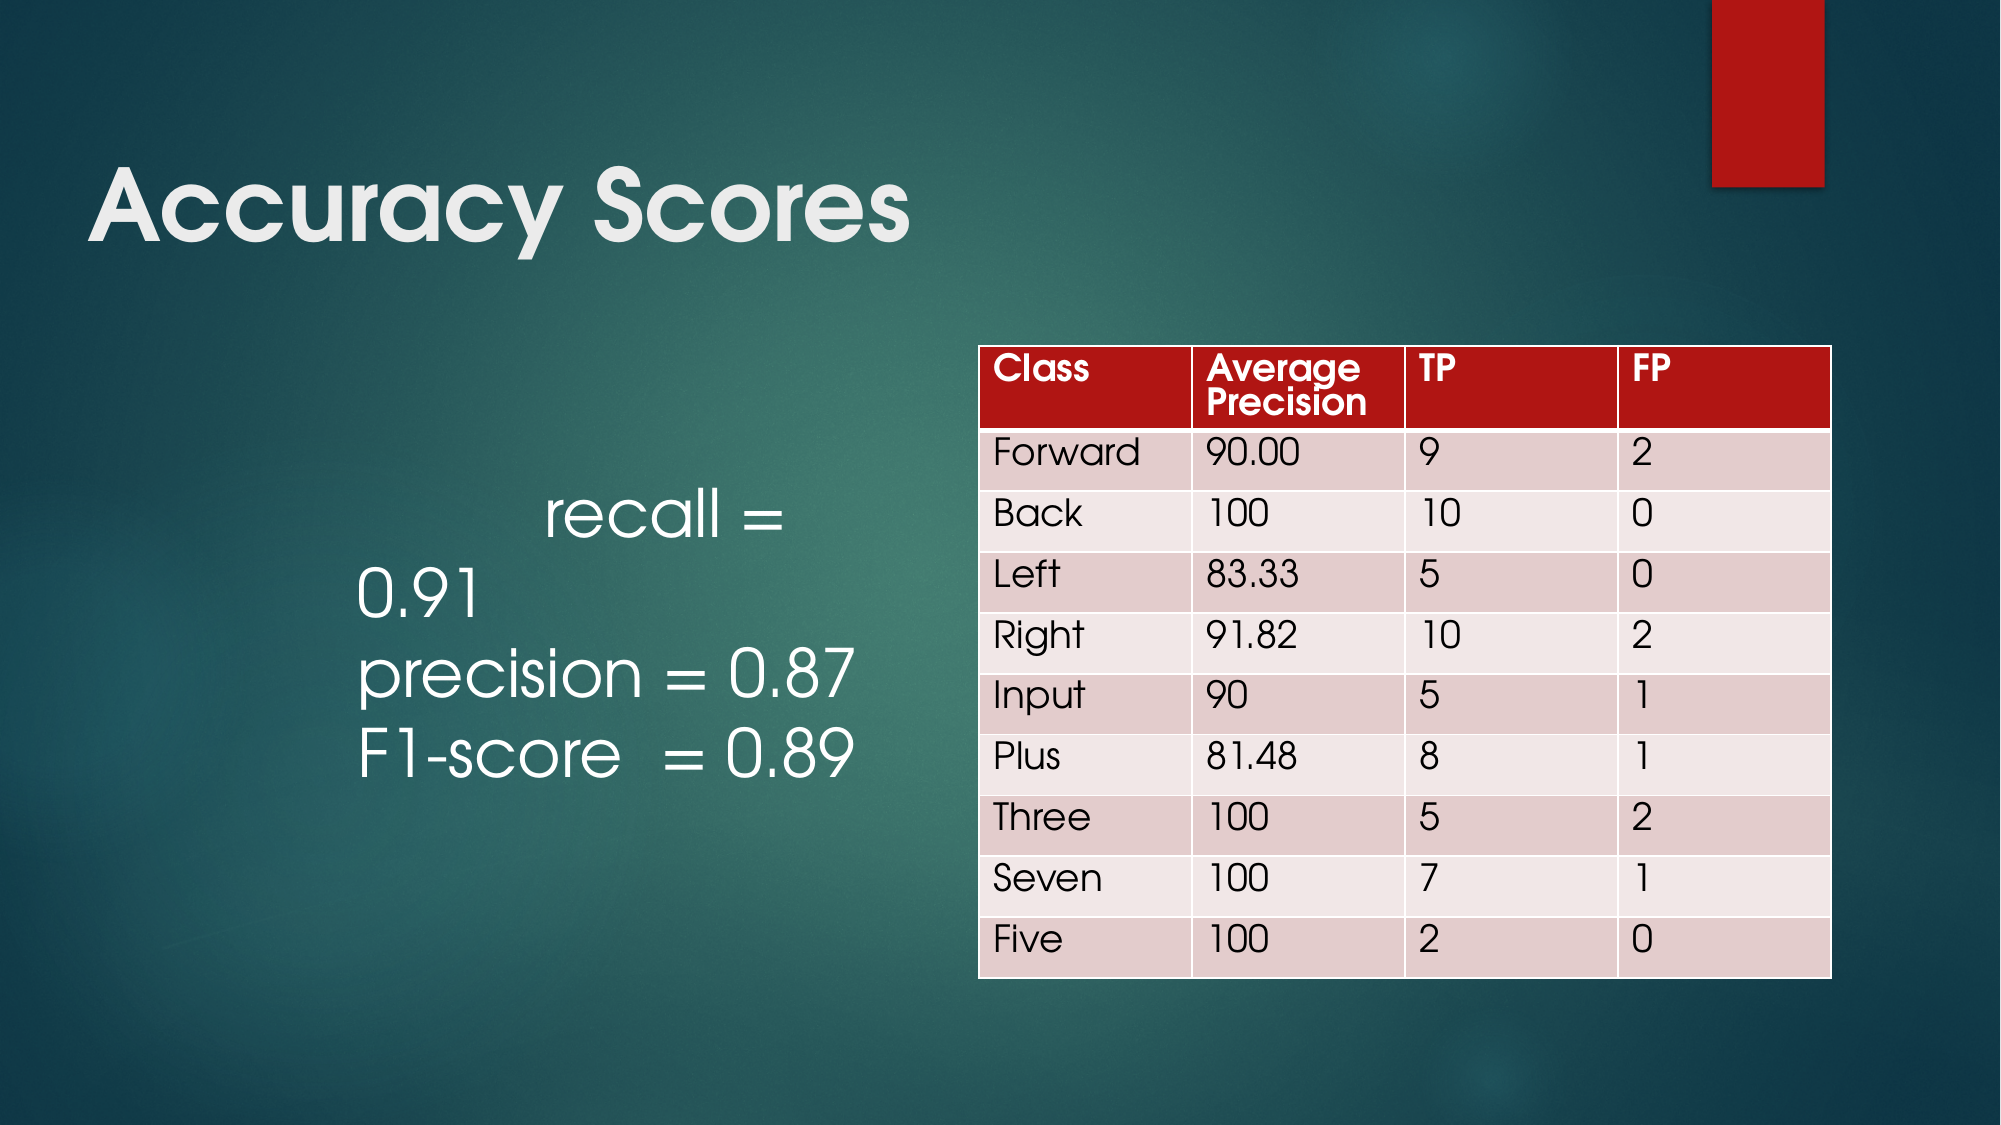

# Accuracy Scores
| Class | Average Precision | TP | FP |
| --- | --- | --- | --- |
| Forward | 90.00 | 9 | 2 |
| Back | 100 | 10 | 0 |
| Left | 83.33 | 5 | 0 |
| Right | 91.82 | 10 | 2 |
| Input | 90 | 5 | 1 |
| Plus | 81.48 | 8 | 1 |
| Three | 100 | 5 | 2 |
| Seven | 100 | 7 | 1 |
| Five | 100 | 2 | 0 |
	  recall = 0.91
precision = 0.87
F1-score  = 0.89